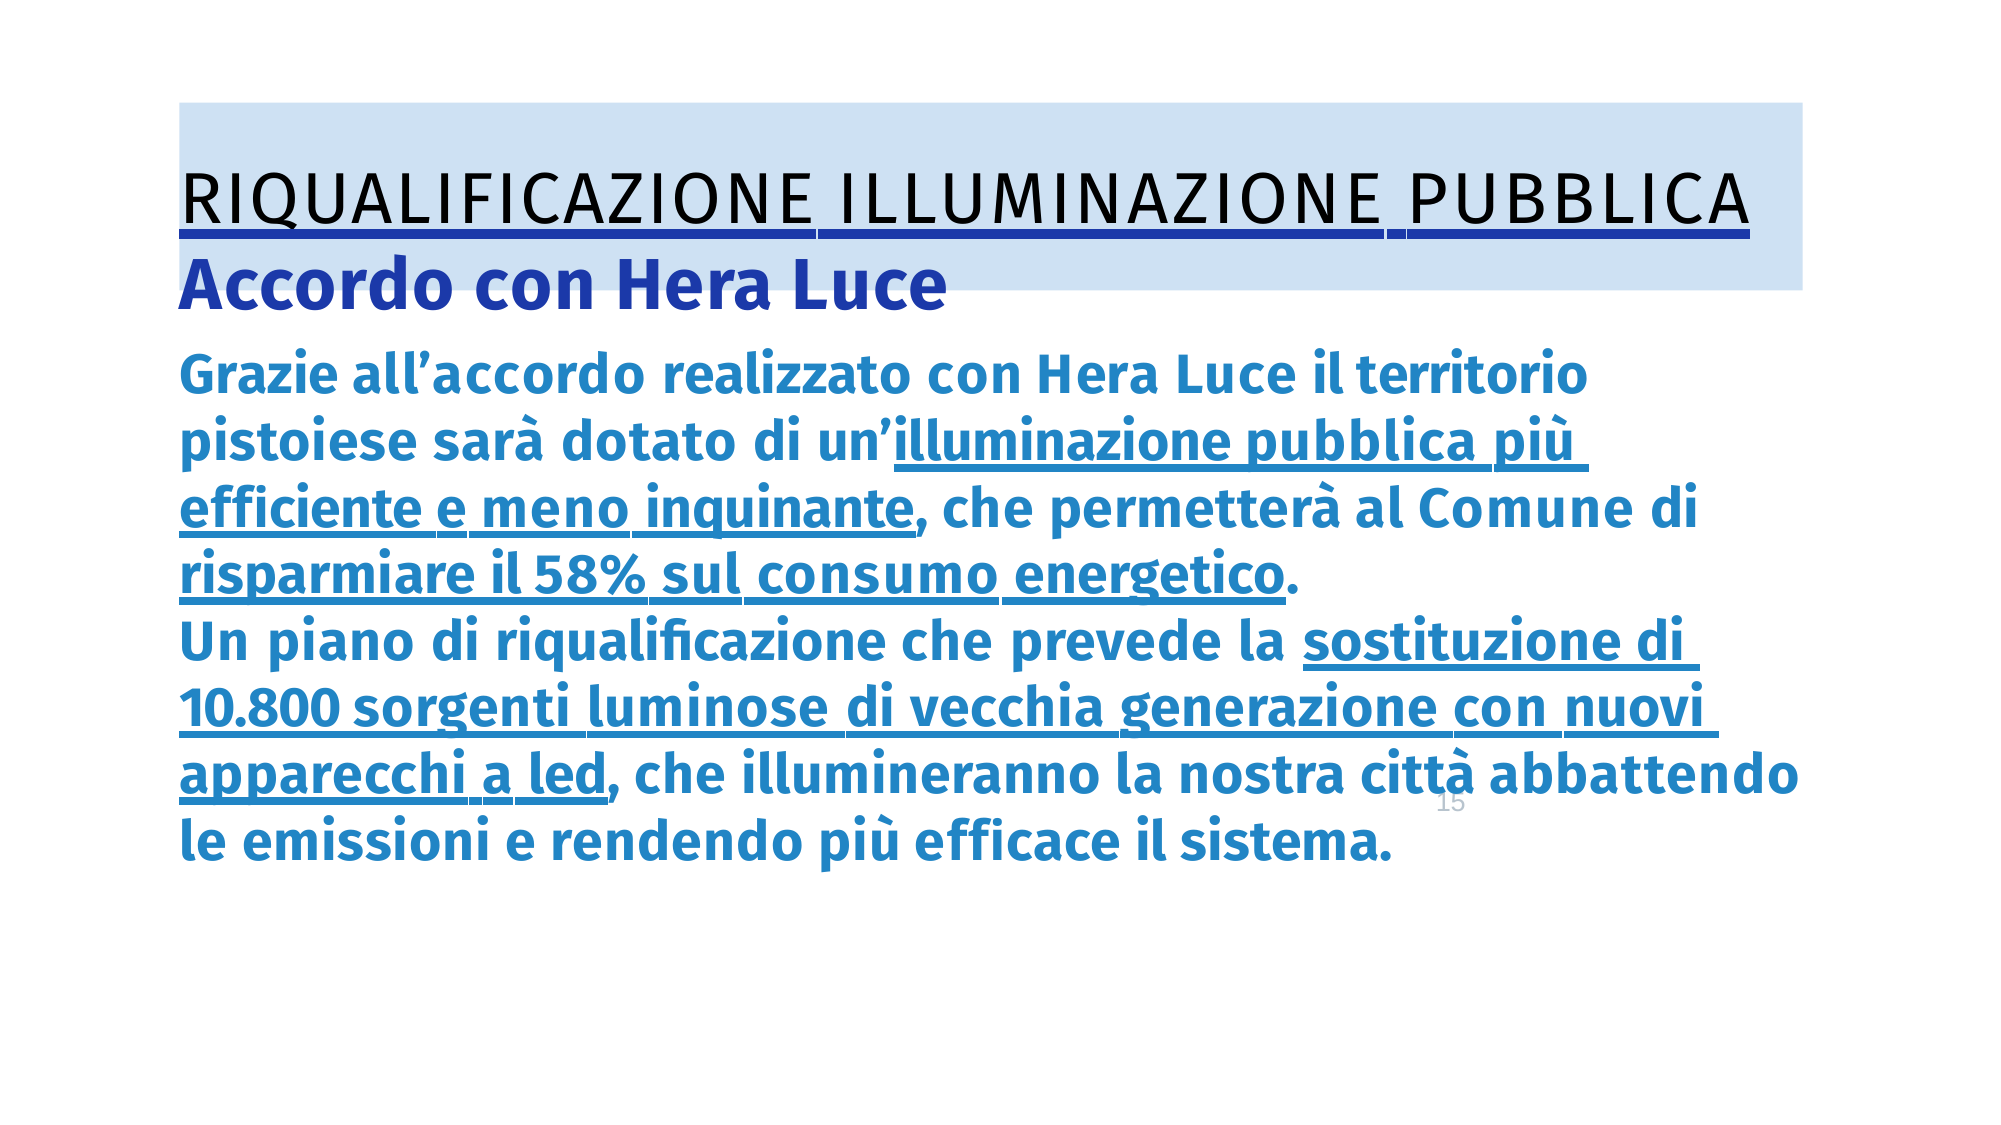

# RIQUALIFICAZIONE ILLUMINAZIONE PUBBLICA
Accordo con Hera Luce
Grazie all’accordo realizzato con Hera Luce il territorio  pistoiese sarà dotato di un’illuminazione pubblica più  eﬃciente e meno inquinante, che permetterà al Comune di  risparmiare il 58% sul consumo energetico.
Un piano di riqualiﬁcazione che prevede la sostituzione di  10.800 sorgenti luminose di vecchia generazione con nuovi  apparecchi a led, che illumineranno la nostra città abbattendo  le emissioni e rendendo più eﬃcace il sistema.
15